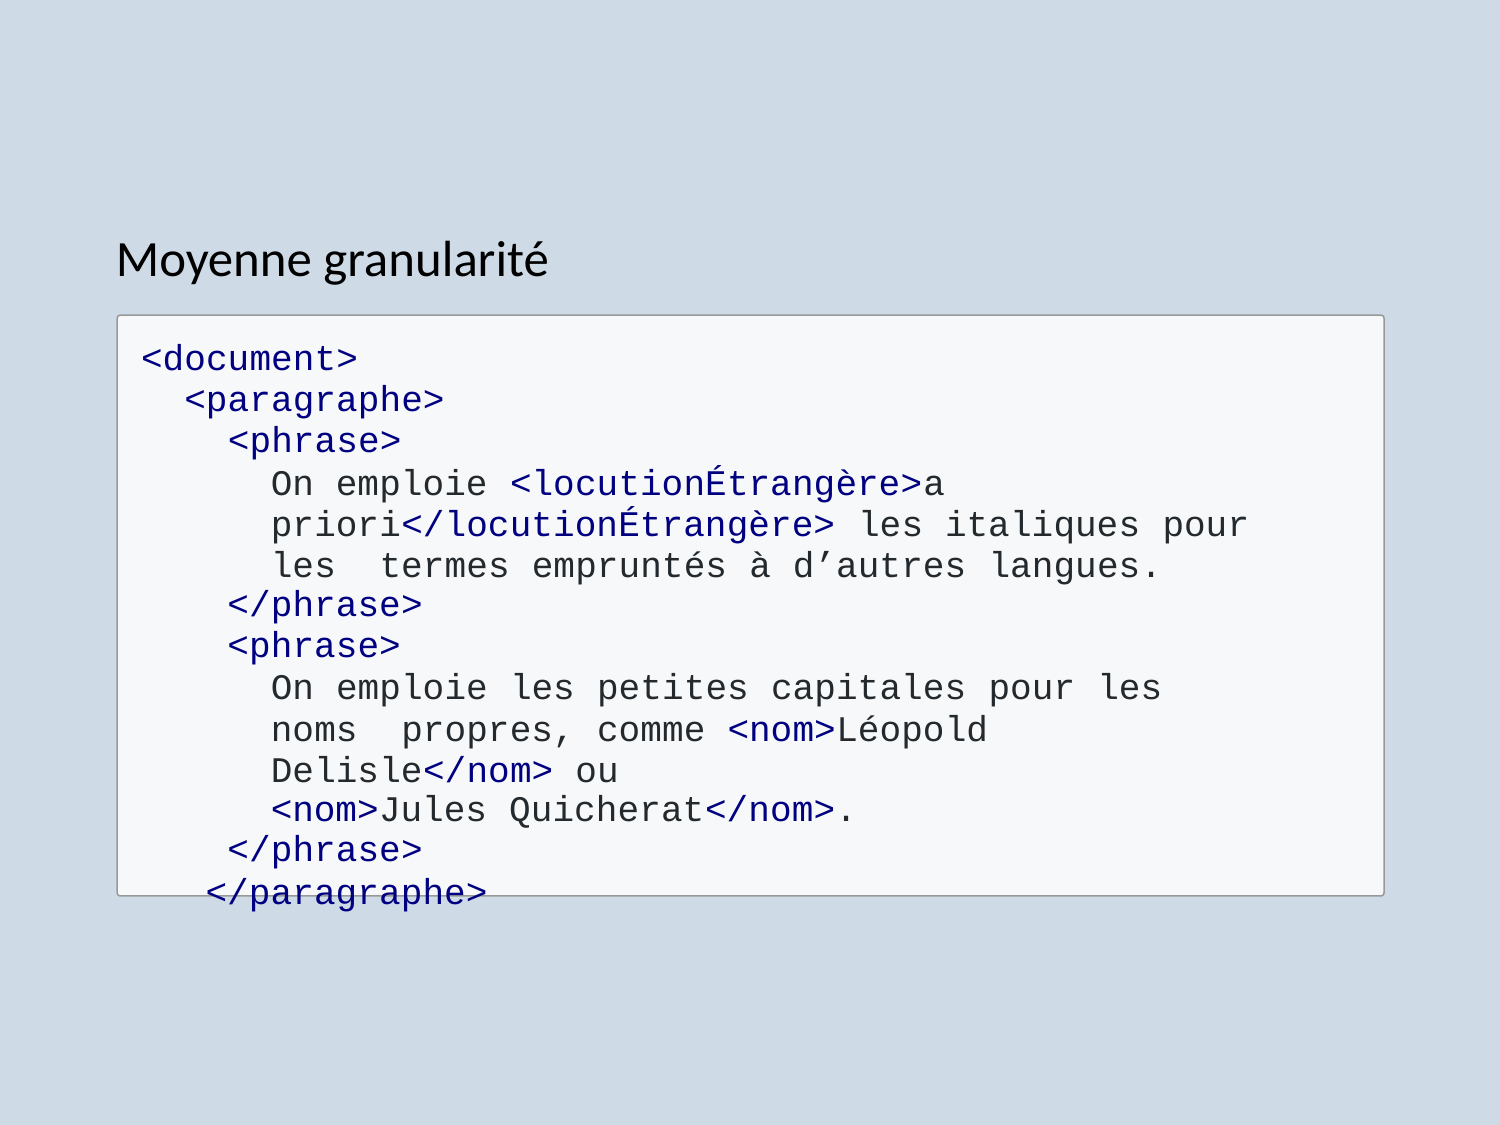

# Moyenne granularité

<document>
<paragraphe>
<phrase>
On emploie <locutionÉtrangère>a  priori</locutionÉtrangère> les italiques pour les  termes empruntés à d’autres langues.
</phrase>
<phrase>
On emploie les petites capitales pour les noms  propres, comme <nom>Léopold Delisle</nom> ou
<nom>Jules Quicherat</nom>.
</phrase>
</paragraphe>